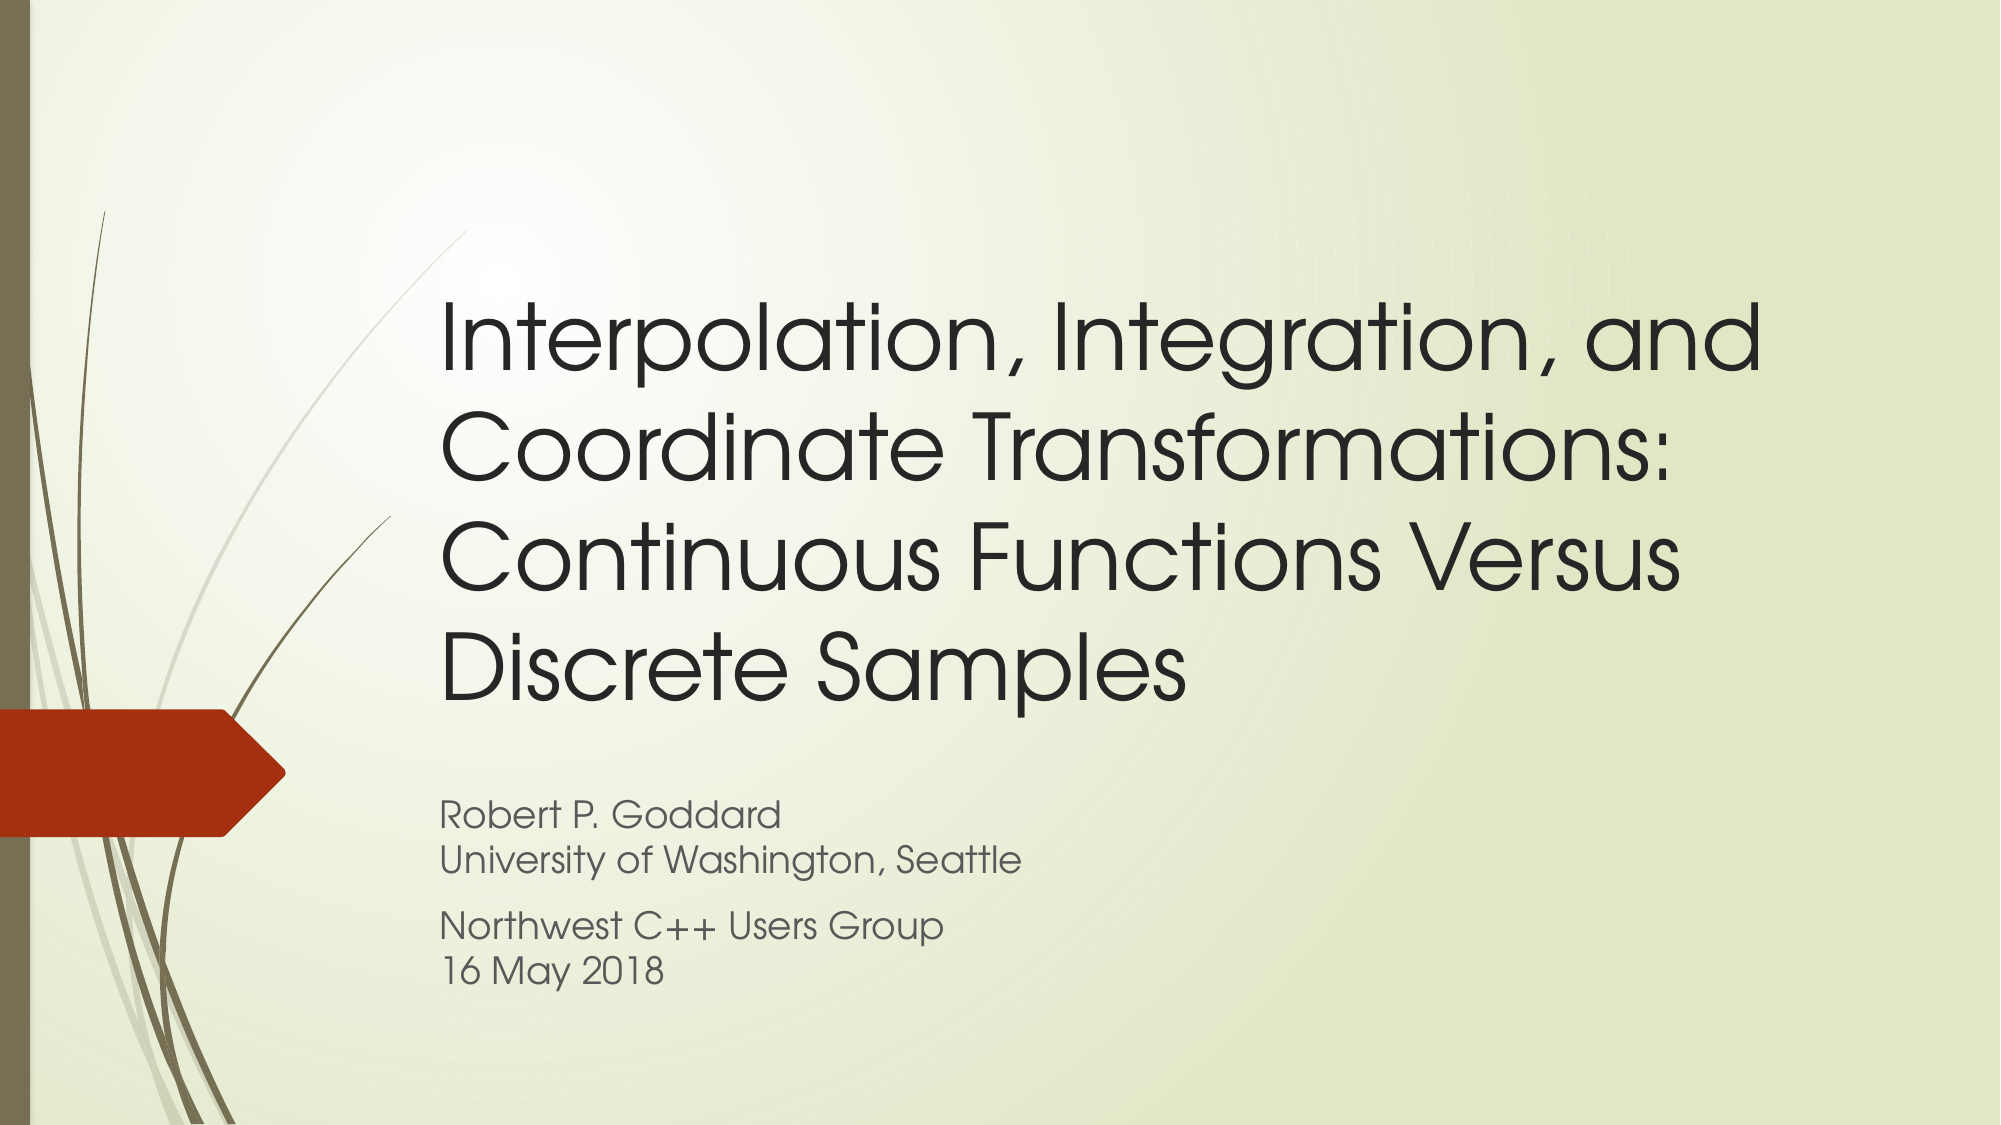

# Interpolation, Integration, and Coordinate Transformations: Continuous Functions Versus Discrete Samples
Robert P. Goddard
University of Washington, Seattle
Northwest C++ Users Group
16 May 2018